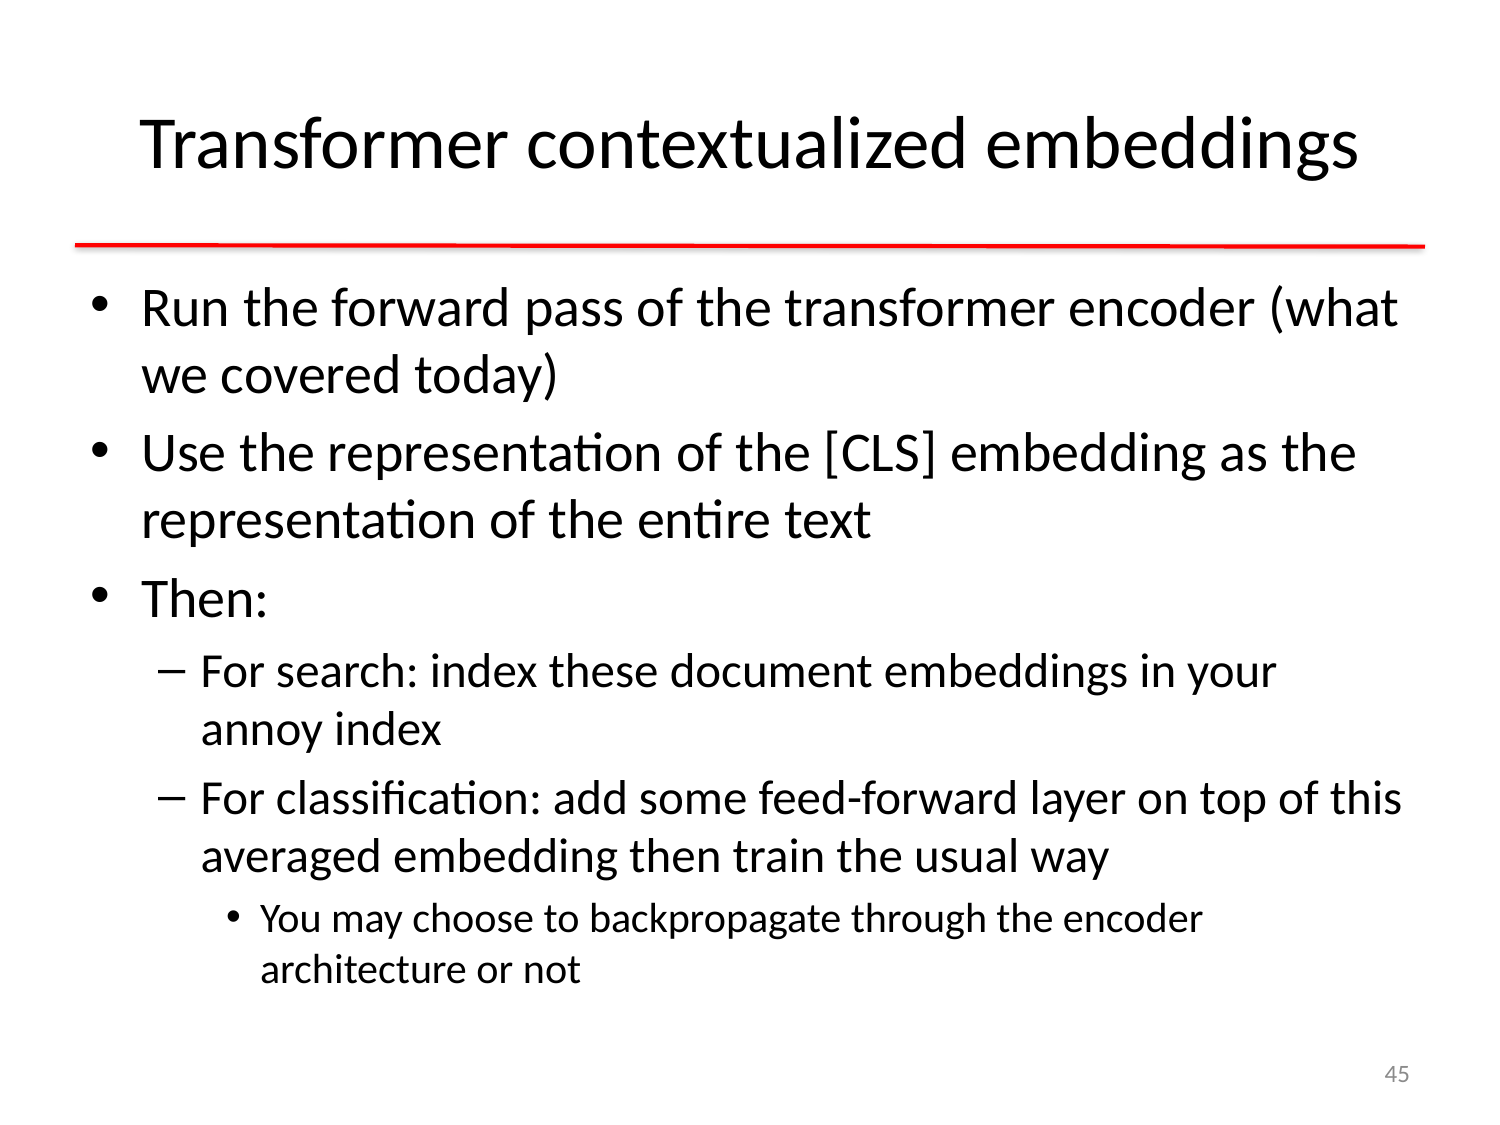

# Transformer contextualized embeddings
Run the forward pass of the transformer encoder (what we covered today)
Use the representation of the [CLS] embedding as the representation of the entire text
Then:
For search: index these document embeddings in your annoy index
For classification: add some feed-forward layer on top of this averaged embedding then train the usual way
You may choose to backpropagate through the encoder architecture or not

45